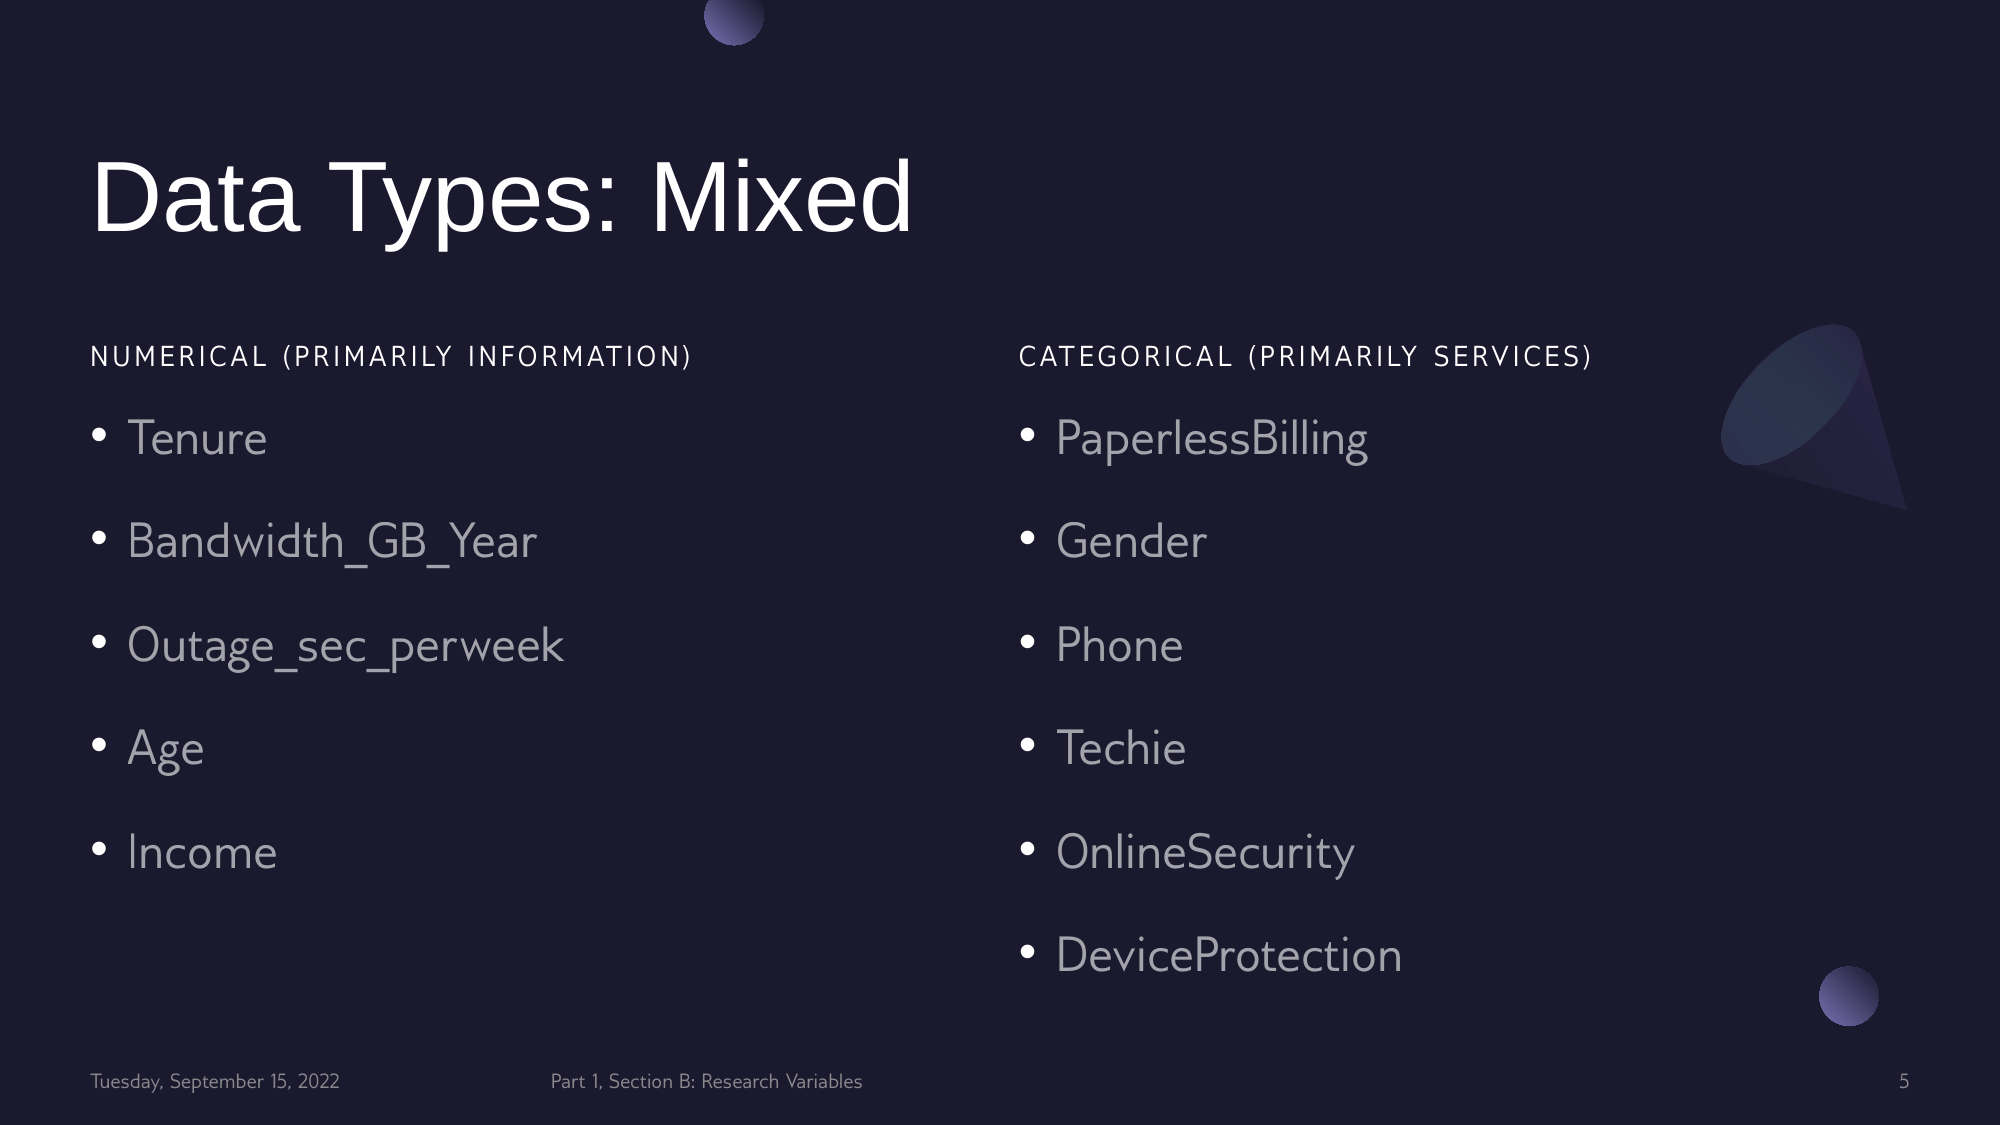

# Data Types: Mixed
NUMERICAL (Primarily Information)
CATEGORICAL (Primarily Services)

Tenure
Bandwidth_GB_Year
Outage_sec_perweek
Age
Income

PaperlessBilling
Gender
Phone
Techie
OnlineSecurity
DeviceProtection

Tuesday, September 15, 2022
Part 1, Section B: Research Variables
5